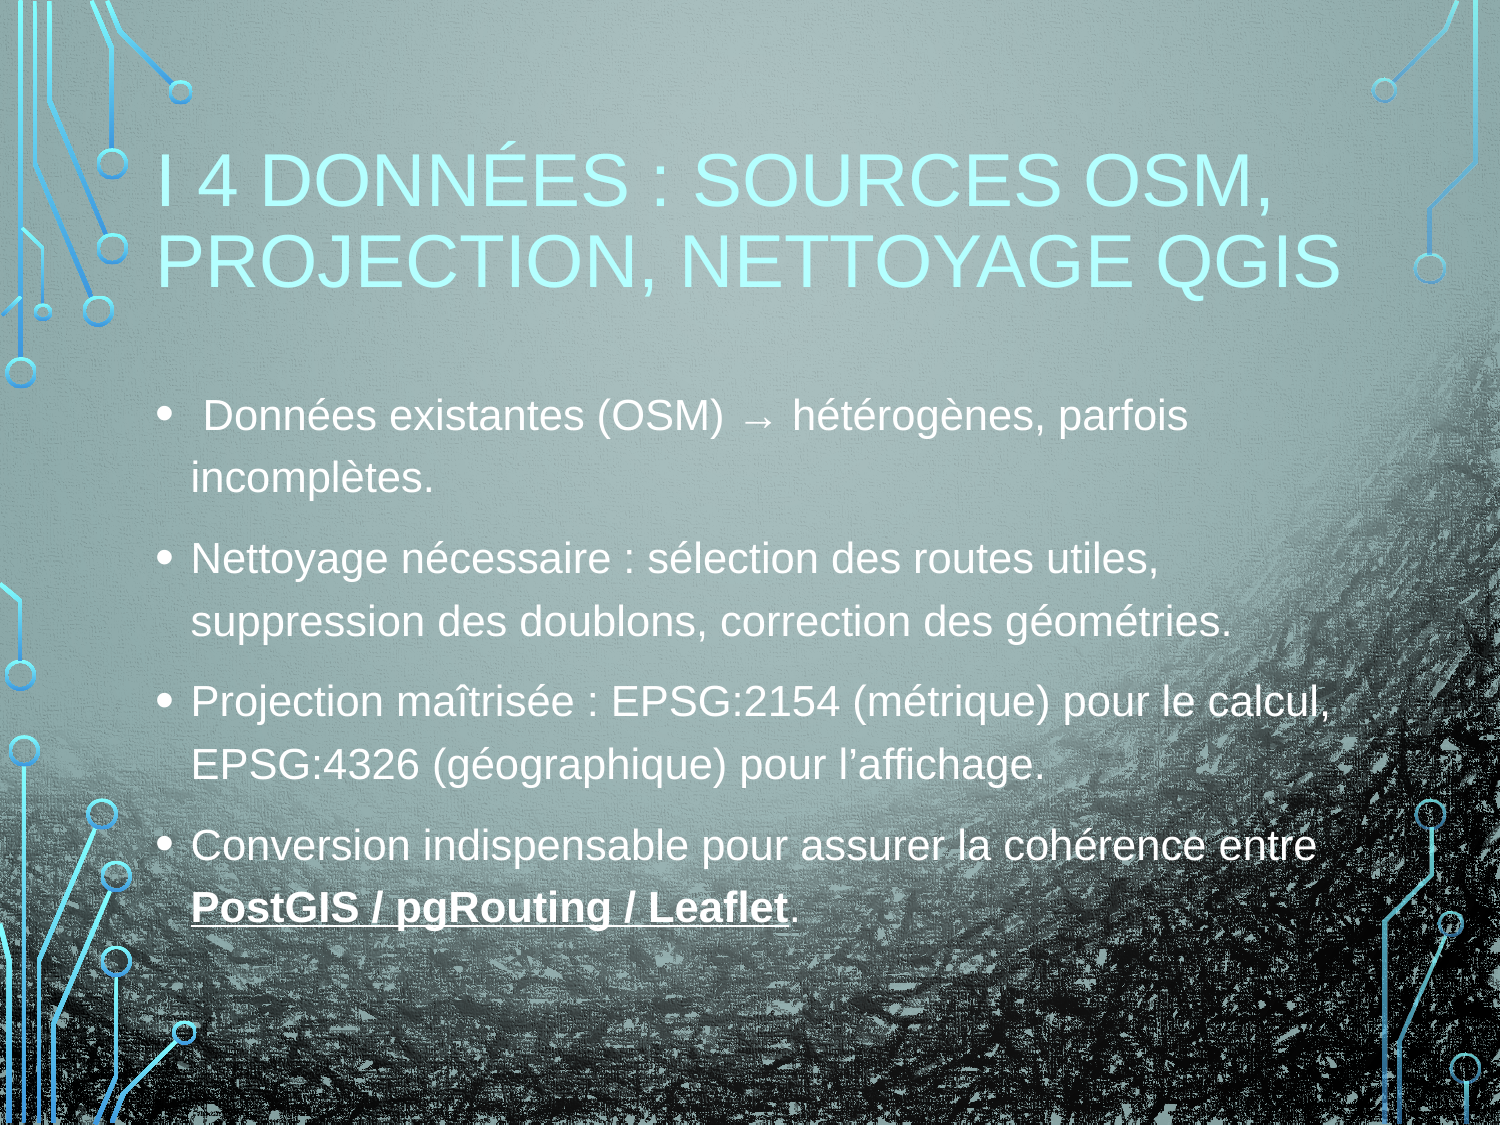

# I 4 données : sources OSM, projection, nettoyage QGIS
 Données existantes (OSM) → hétérogènes, parfois incomplètes.
Nettoyage nécessaire : sélection des routes utiles, suppression des doublons, correction des géométries.
Projection maîtrisée : EPSG:2154 (métrique) pour le calcul, EPSG:4326 (géographique) pour l’affichage.
Conversion indispensable pour assurer la cohérence entre PostGIS / pgRouting / Leaflet.